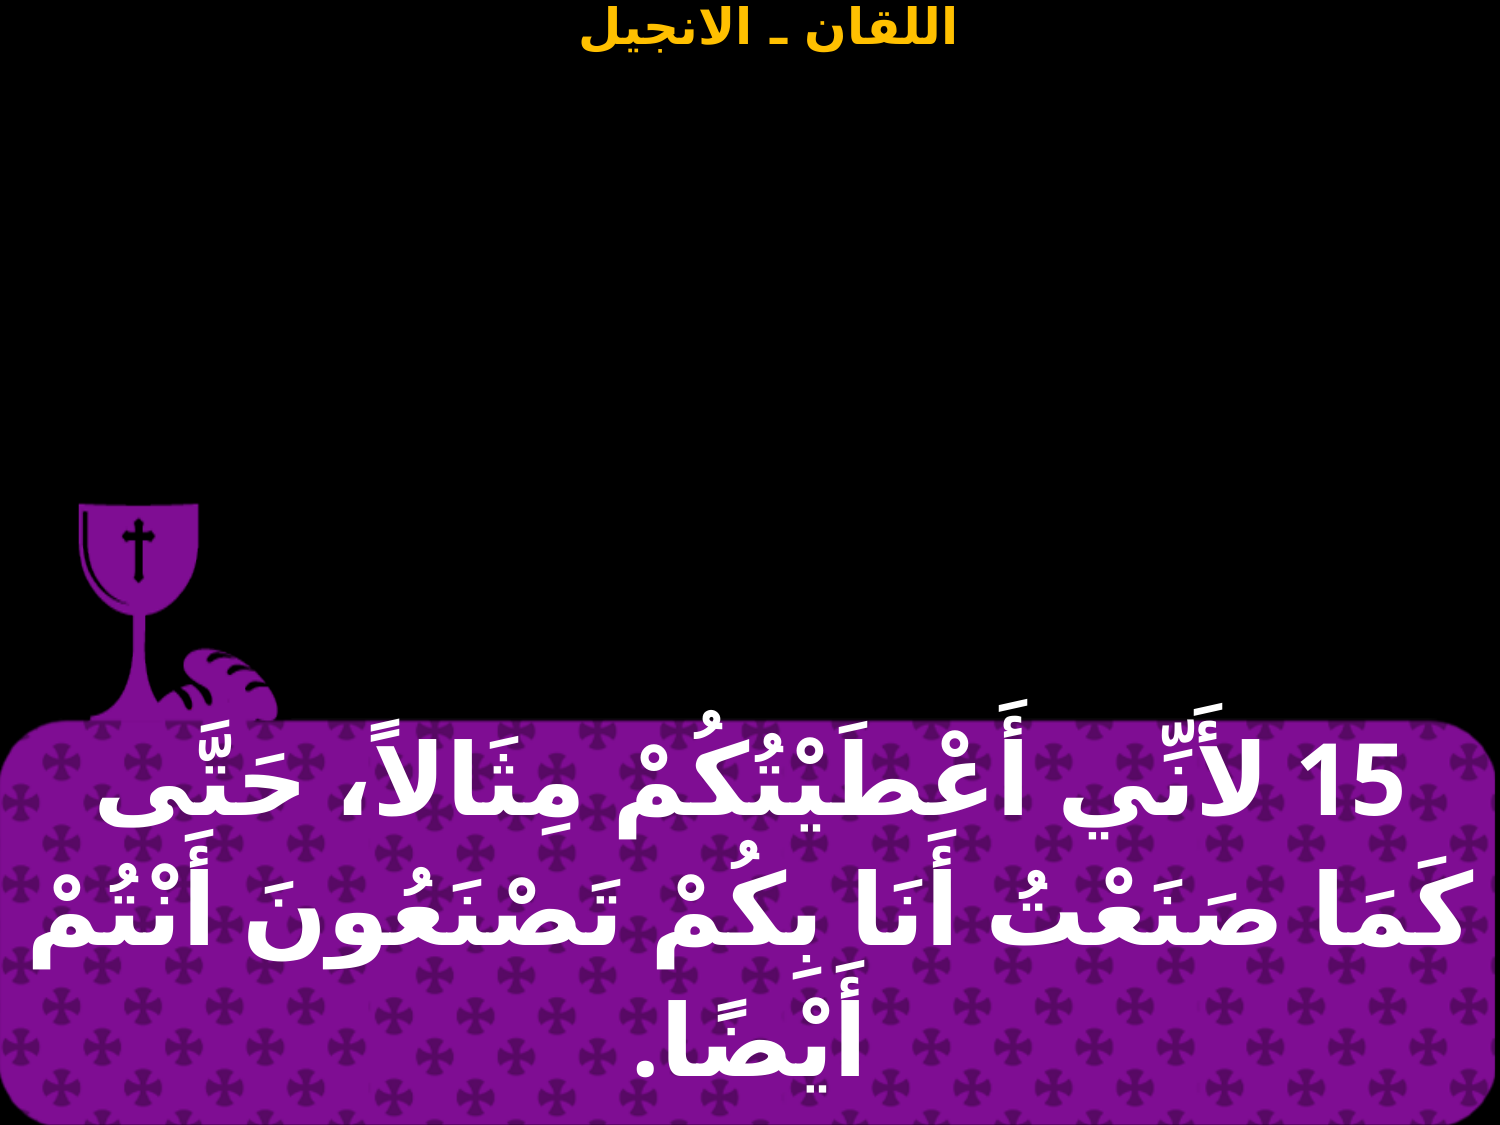

| 15 لأَنِّي أَعْطَيْتُكُمْ مِثَالاً، حَتَّى كَمَا صَنَعْتُ أَنَا بِكُمْ تَصْنَعُونَ أَنْتُمْ أَيْضًا. |
| --- |